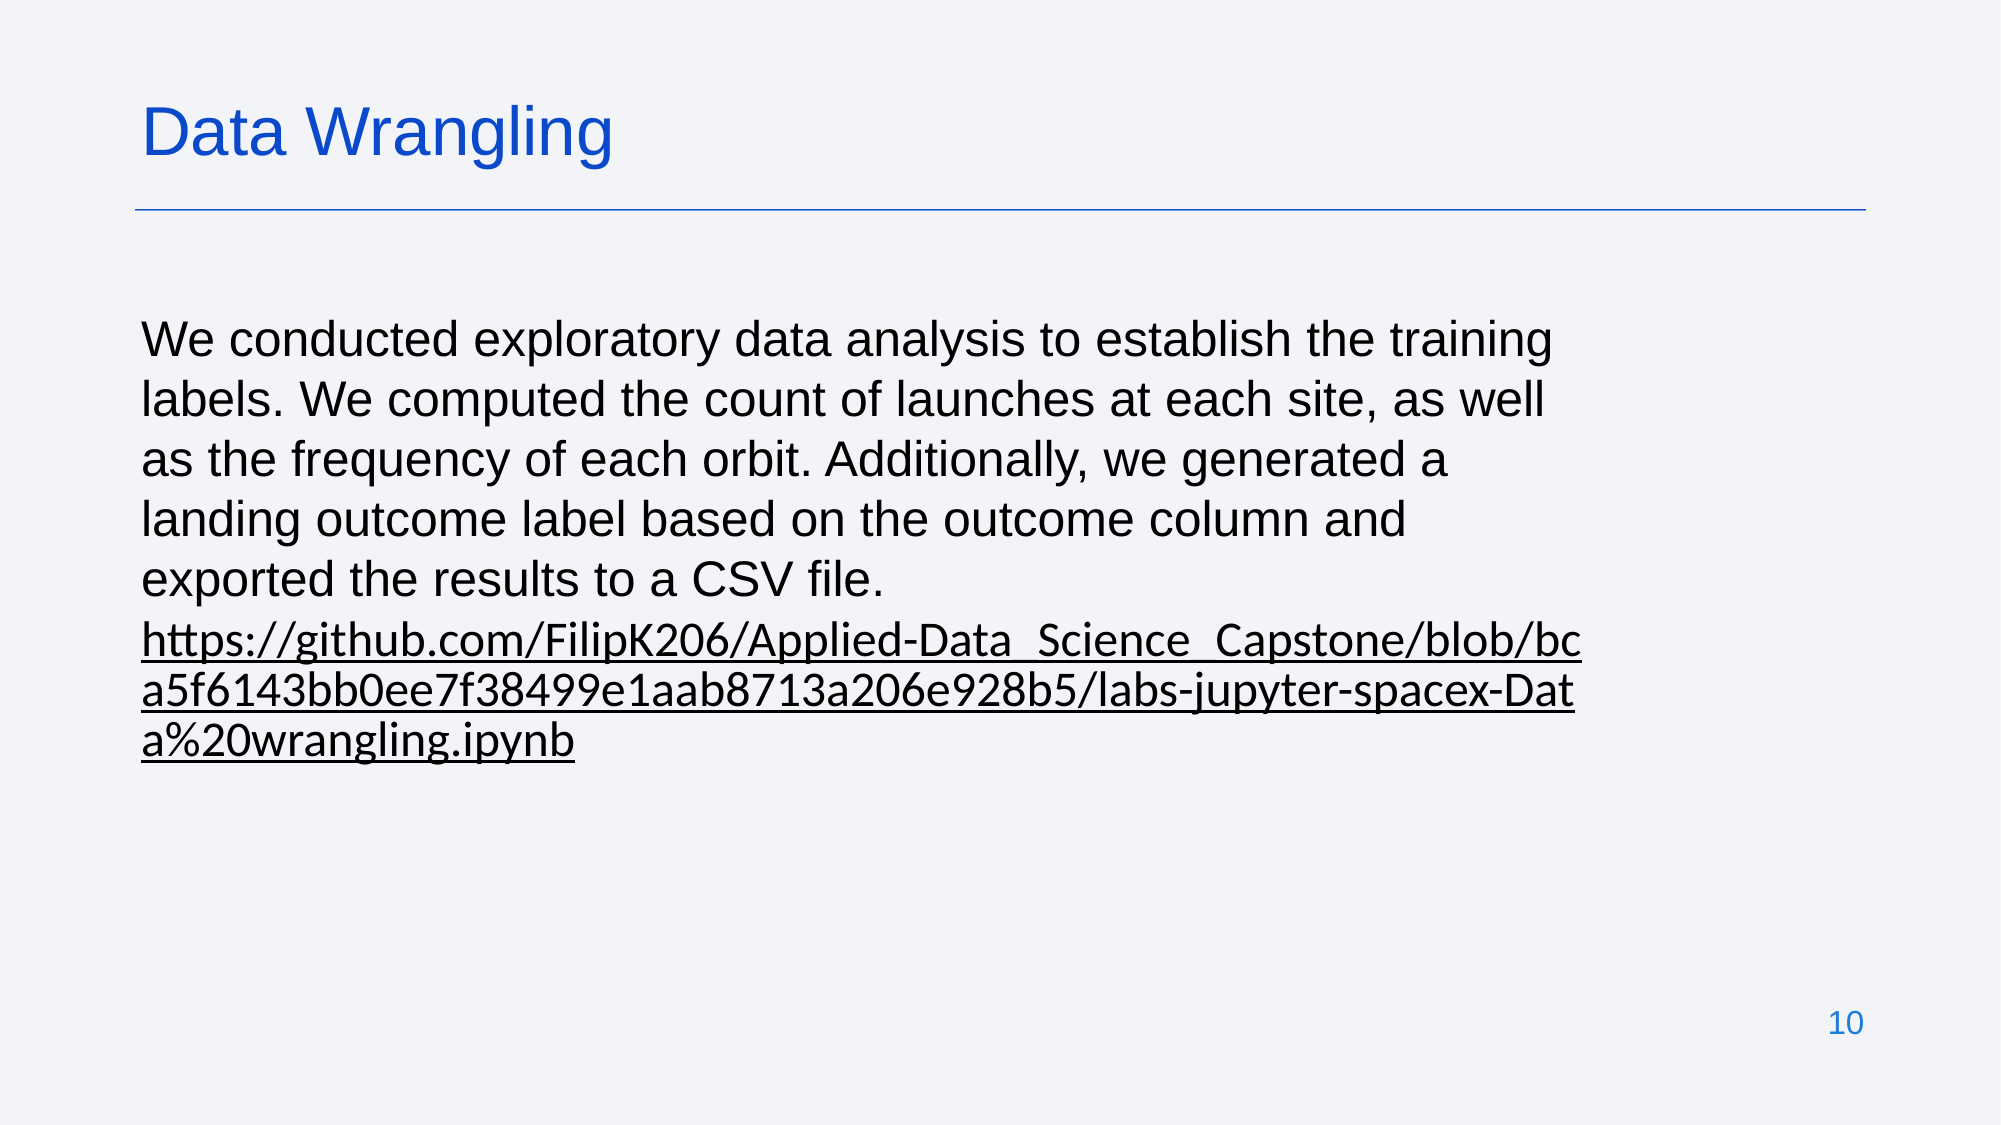

Data Wrangling
We conducted exploratory data analysis to establish the training labels. We computed the count of launches at each site, as well as the frequency of each orbit. Additionally, we generated a landing outcome label based on the outcome column and exported the results to a CSV file.
https://github.com/FilipK206/Applied-Data_Science_Capstone/blob/bca5f6143bb0ee7f38499e1aab8713a206e928b5/labs-jupyter-spacex-Data%20wrangling.ipynb

10